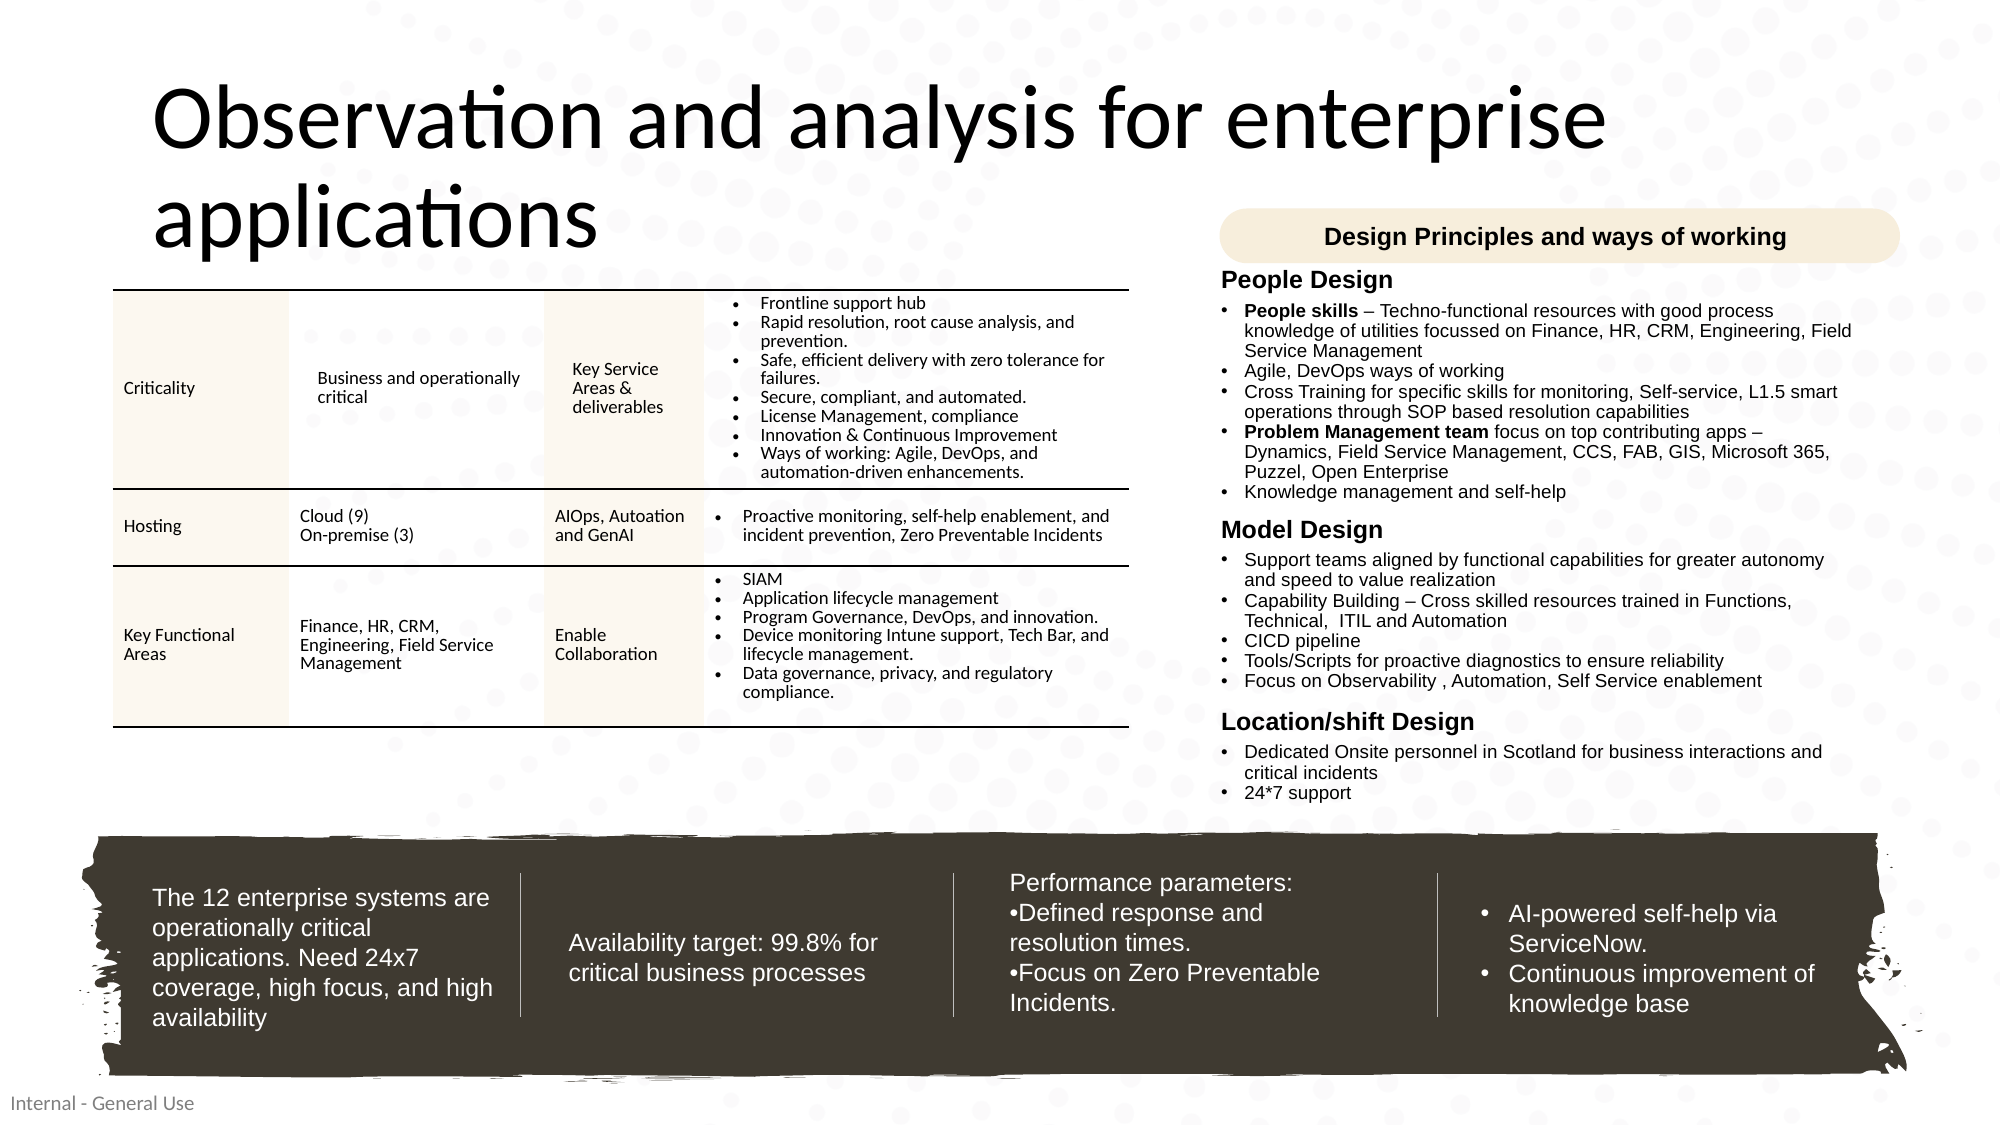

# Observation and analysis for enterprise applications
Design Principles and ways of working
People Design

People skills – Techno-functional resources with good process knowledge of utilities focussed on Finance, HR, CRM, Engineering, Field Service Management
Agile, DevOps ways of working
Cross Training for specific skills for monitoring, Self-service, L1.5 smart operations through SOP based resolution capabilities
Problem Management team focus on top contributing apps – Dynamics, Field Service Management, CCS, FAB, GIS, Microsoft 365, Puzzel, Open Enterprise
Knowledge management and self-help
| Criticality | Business and operationally critical | Key Service Areas & deliverables | Frontline support hub Rapid resolution, root cause analysis, and prevention. Safe, efficient delivery with zero tolerance for failures. Secure, compliant, and automated. License Management, compliance Innovation & Continuous Improvement Ways of working: Agile, DevOps, and automation-driven enhancements. |
| --- | --- | --- | --- |
| Hosting | Cloud (9) On-premise (3) | AIOps, Autoation and GenAI | Proactive monitoring, self-help enablement, and incident prevention, Zero Preventable Incidents |
| Key Functional Areas | Finance, HR, CRM, Engineering, Field Service Management | Enable Collaboration | SIAM Application lifecycle management Program Governance, DevOps, and innovation. Device monitoring Intune support, Tech Bar, and lifecycle management. Data governance, privacy, and regulatory compliance. |
Model Design

Support teams aligned by functional capabilities for greater autonomy and speed to value realization
Capability Building – Cross skilled resources trained in Functions, Technical,  ITIL and Automation
CICD pipeline
Tools/Scripts for proactive diagnostics to ensure reliability
Focus on Observability , Automation, Self Service enablement
Location/shift Design

Dedicated Onsite personnel in Scotland for business interactions and critical incidents
24*7 support

Availability target: 99.8% for critical business processes
Performance parameters:
•Defined response and resolution times.
•Focus on Zero Preventable Incidents.

The 12 enterprise systems are operationally critical  applications. Need 24x7 coverage, high focus, and high availability
AI-powered self-help via ServiceNow.
Continuous improvement of knowledge base